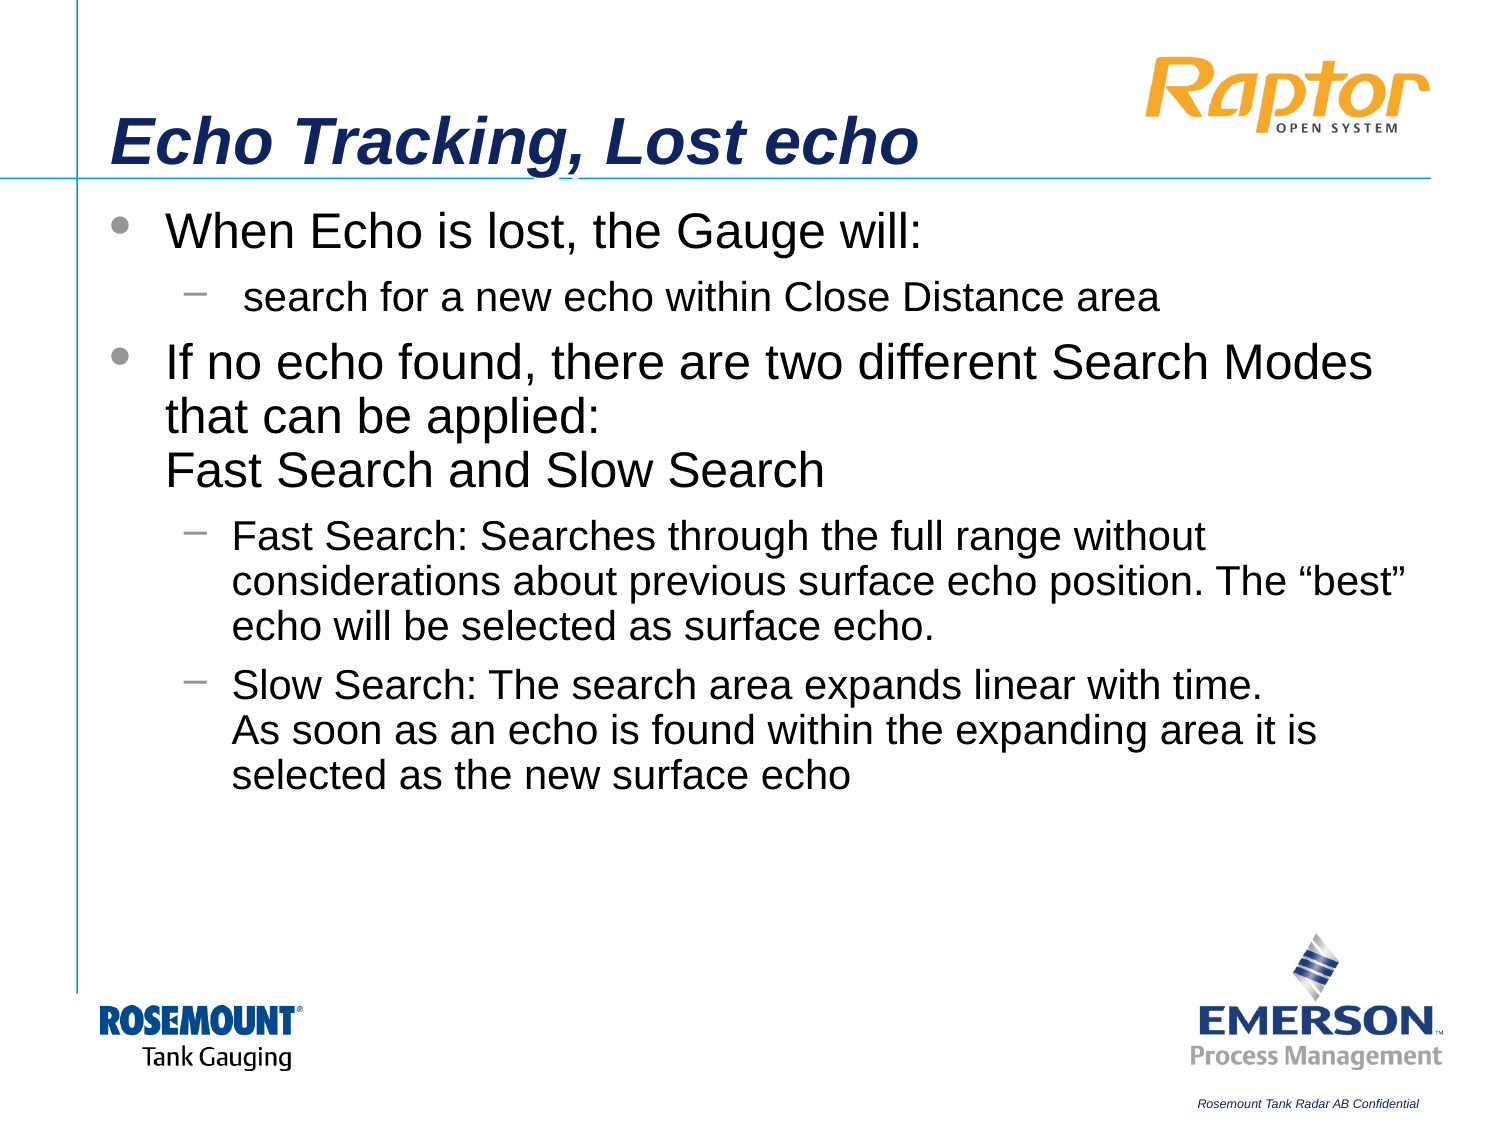

# Echo Tracking, Lost echo
When Echo is lost, the Gauge will:
 search for a new echo within Close Distance area
If no echo found, there are two different Search Modes that can be applied:
Fast Search and Slow Search
Fast Search: Searches through the full range without considerations about previous surface echo position. The “best” echo will be selected as surface echo.
Slow Search: The search area expands linear with time.
As soon as an echo is found within the expanding area it is selected as the new surface echo